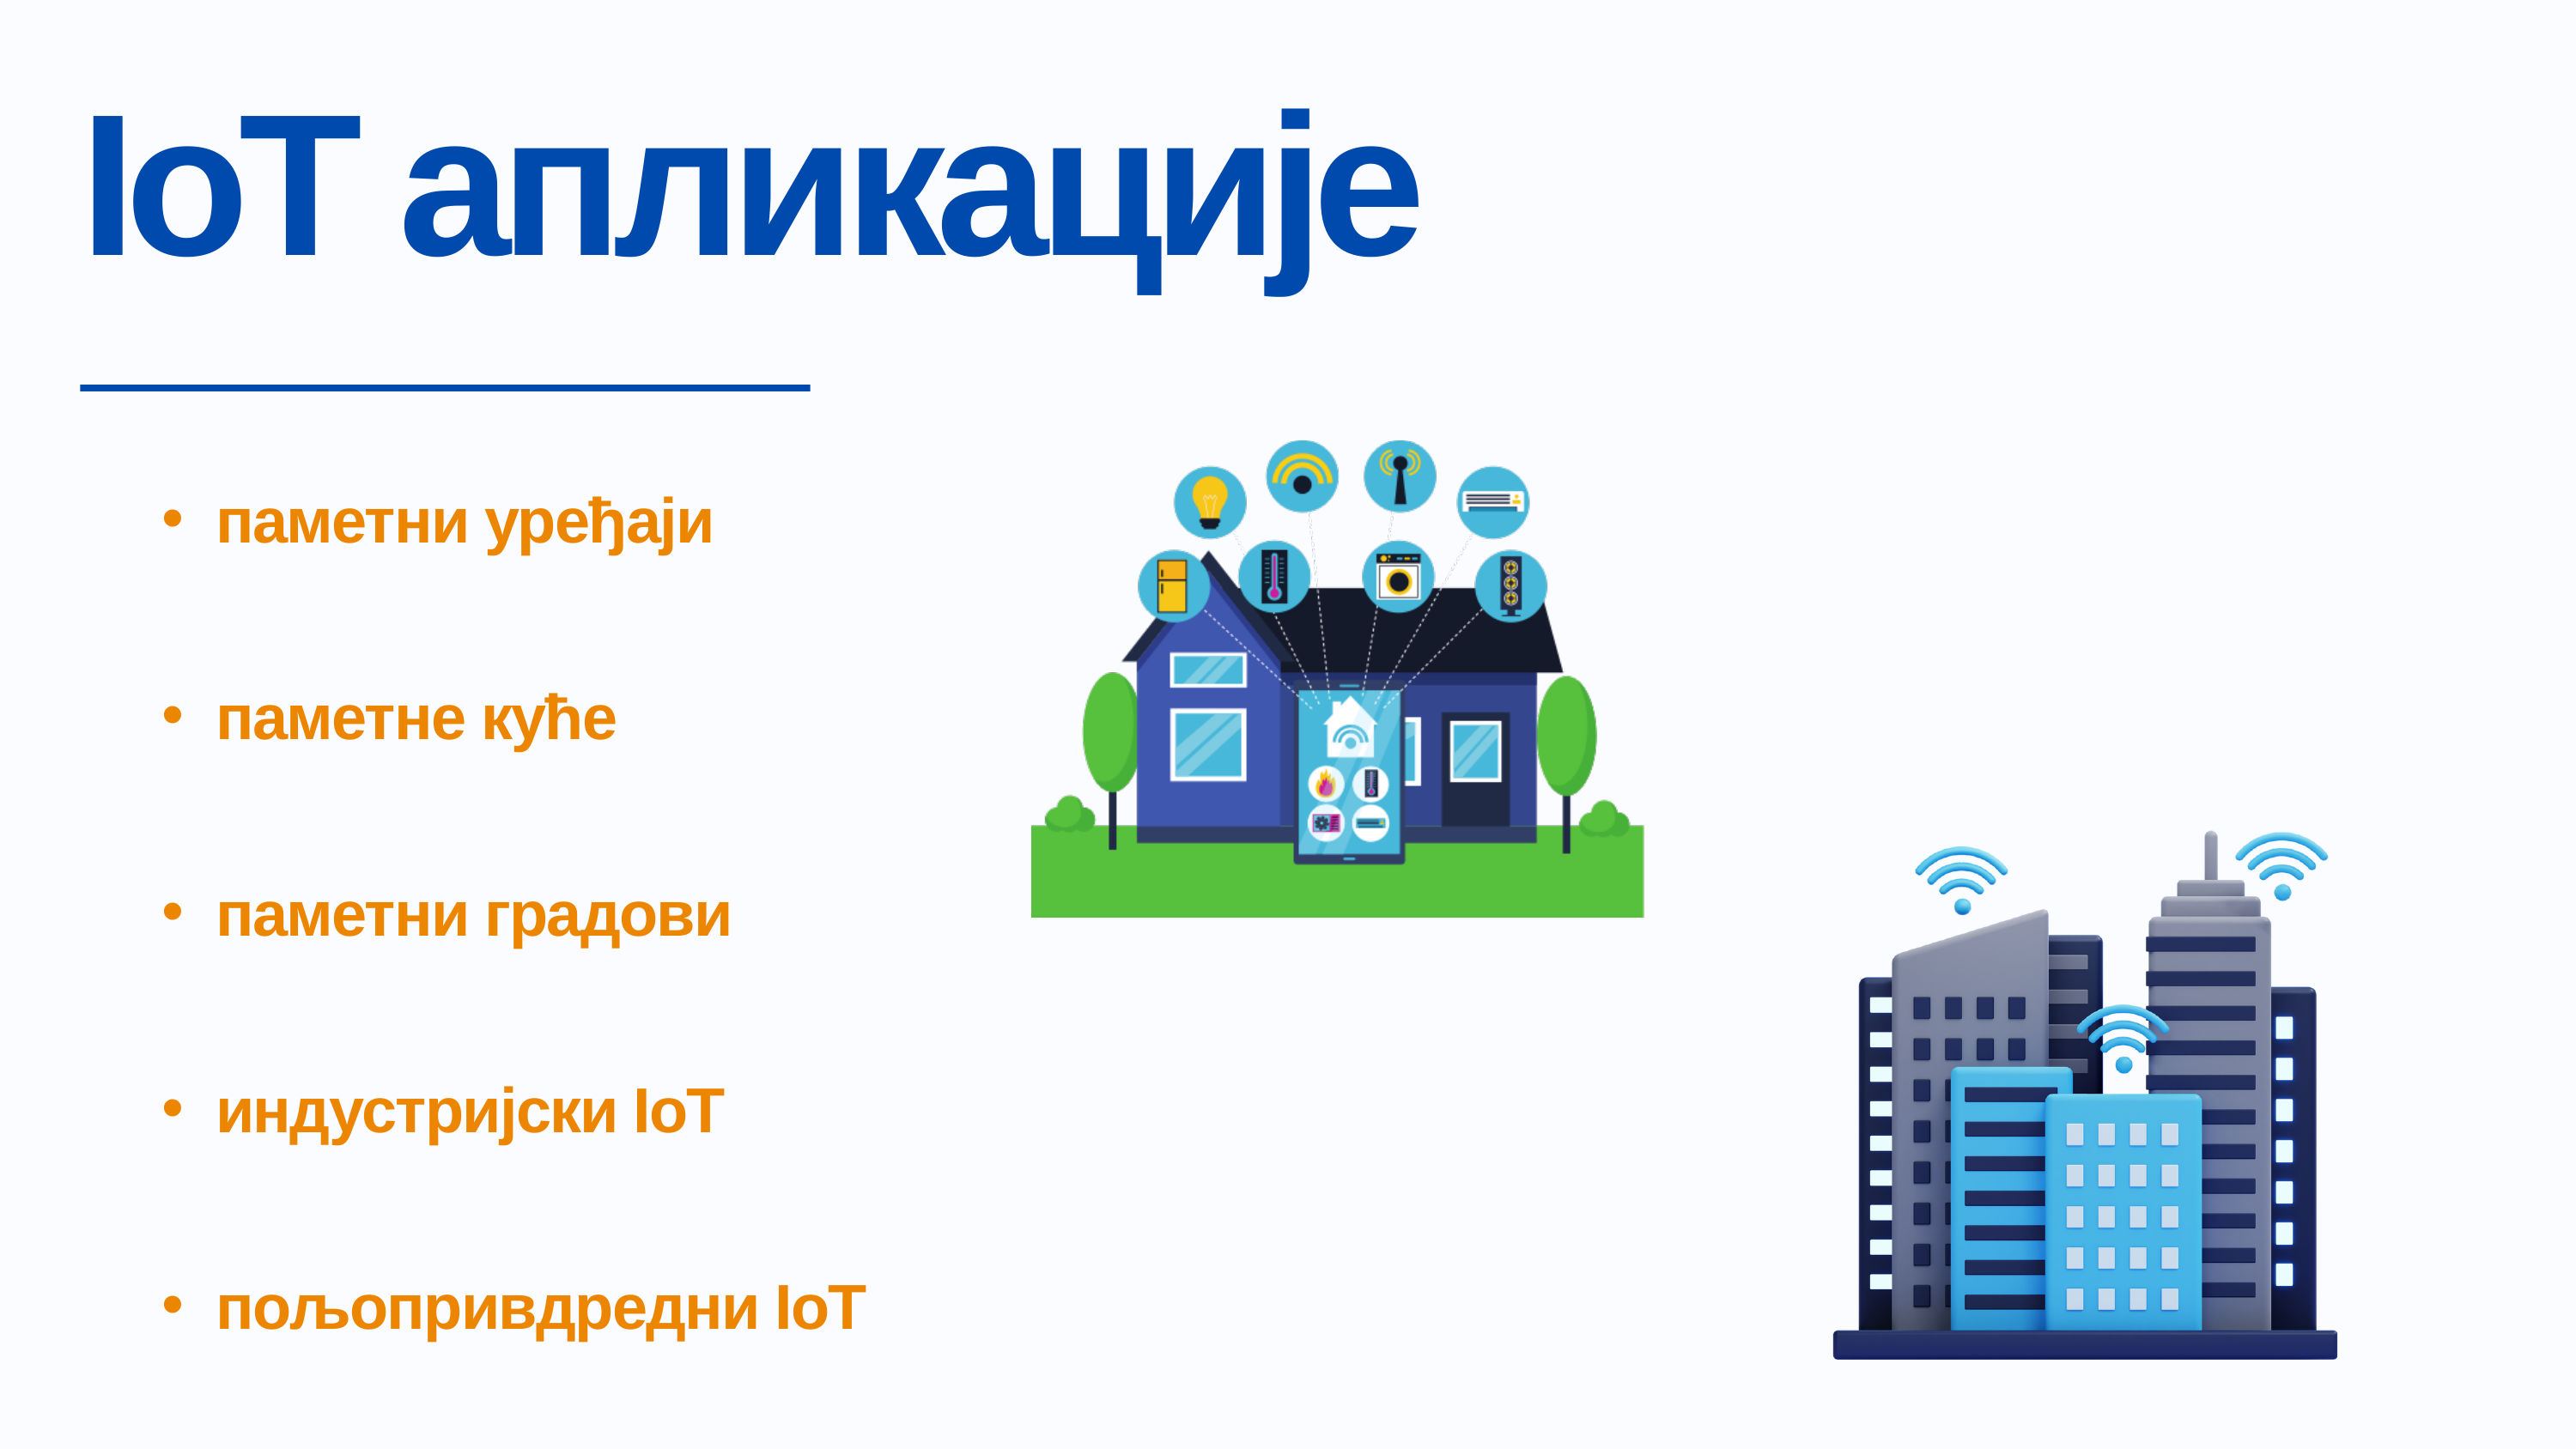

IoT апликације

паметни уређаји

паметне куће

паметни градови

индустријски IoT

пољопривдредни IoT